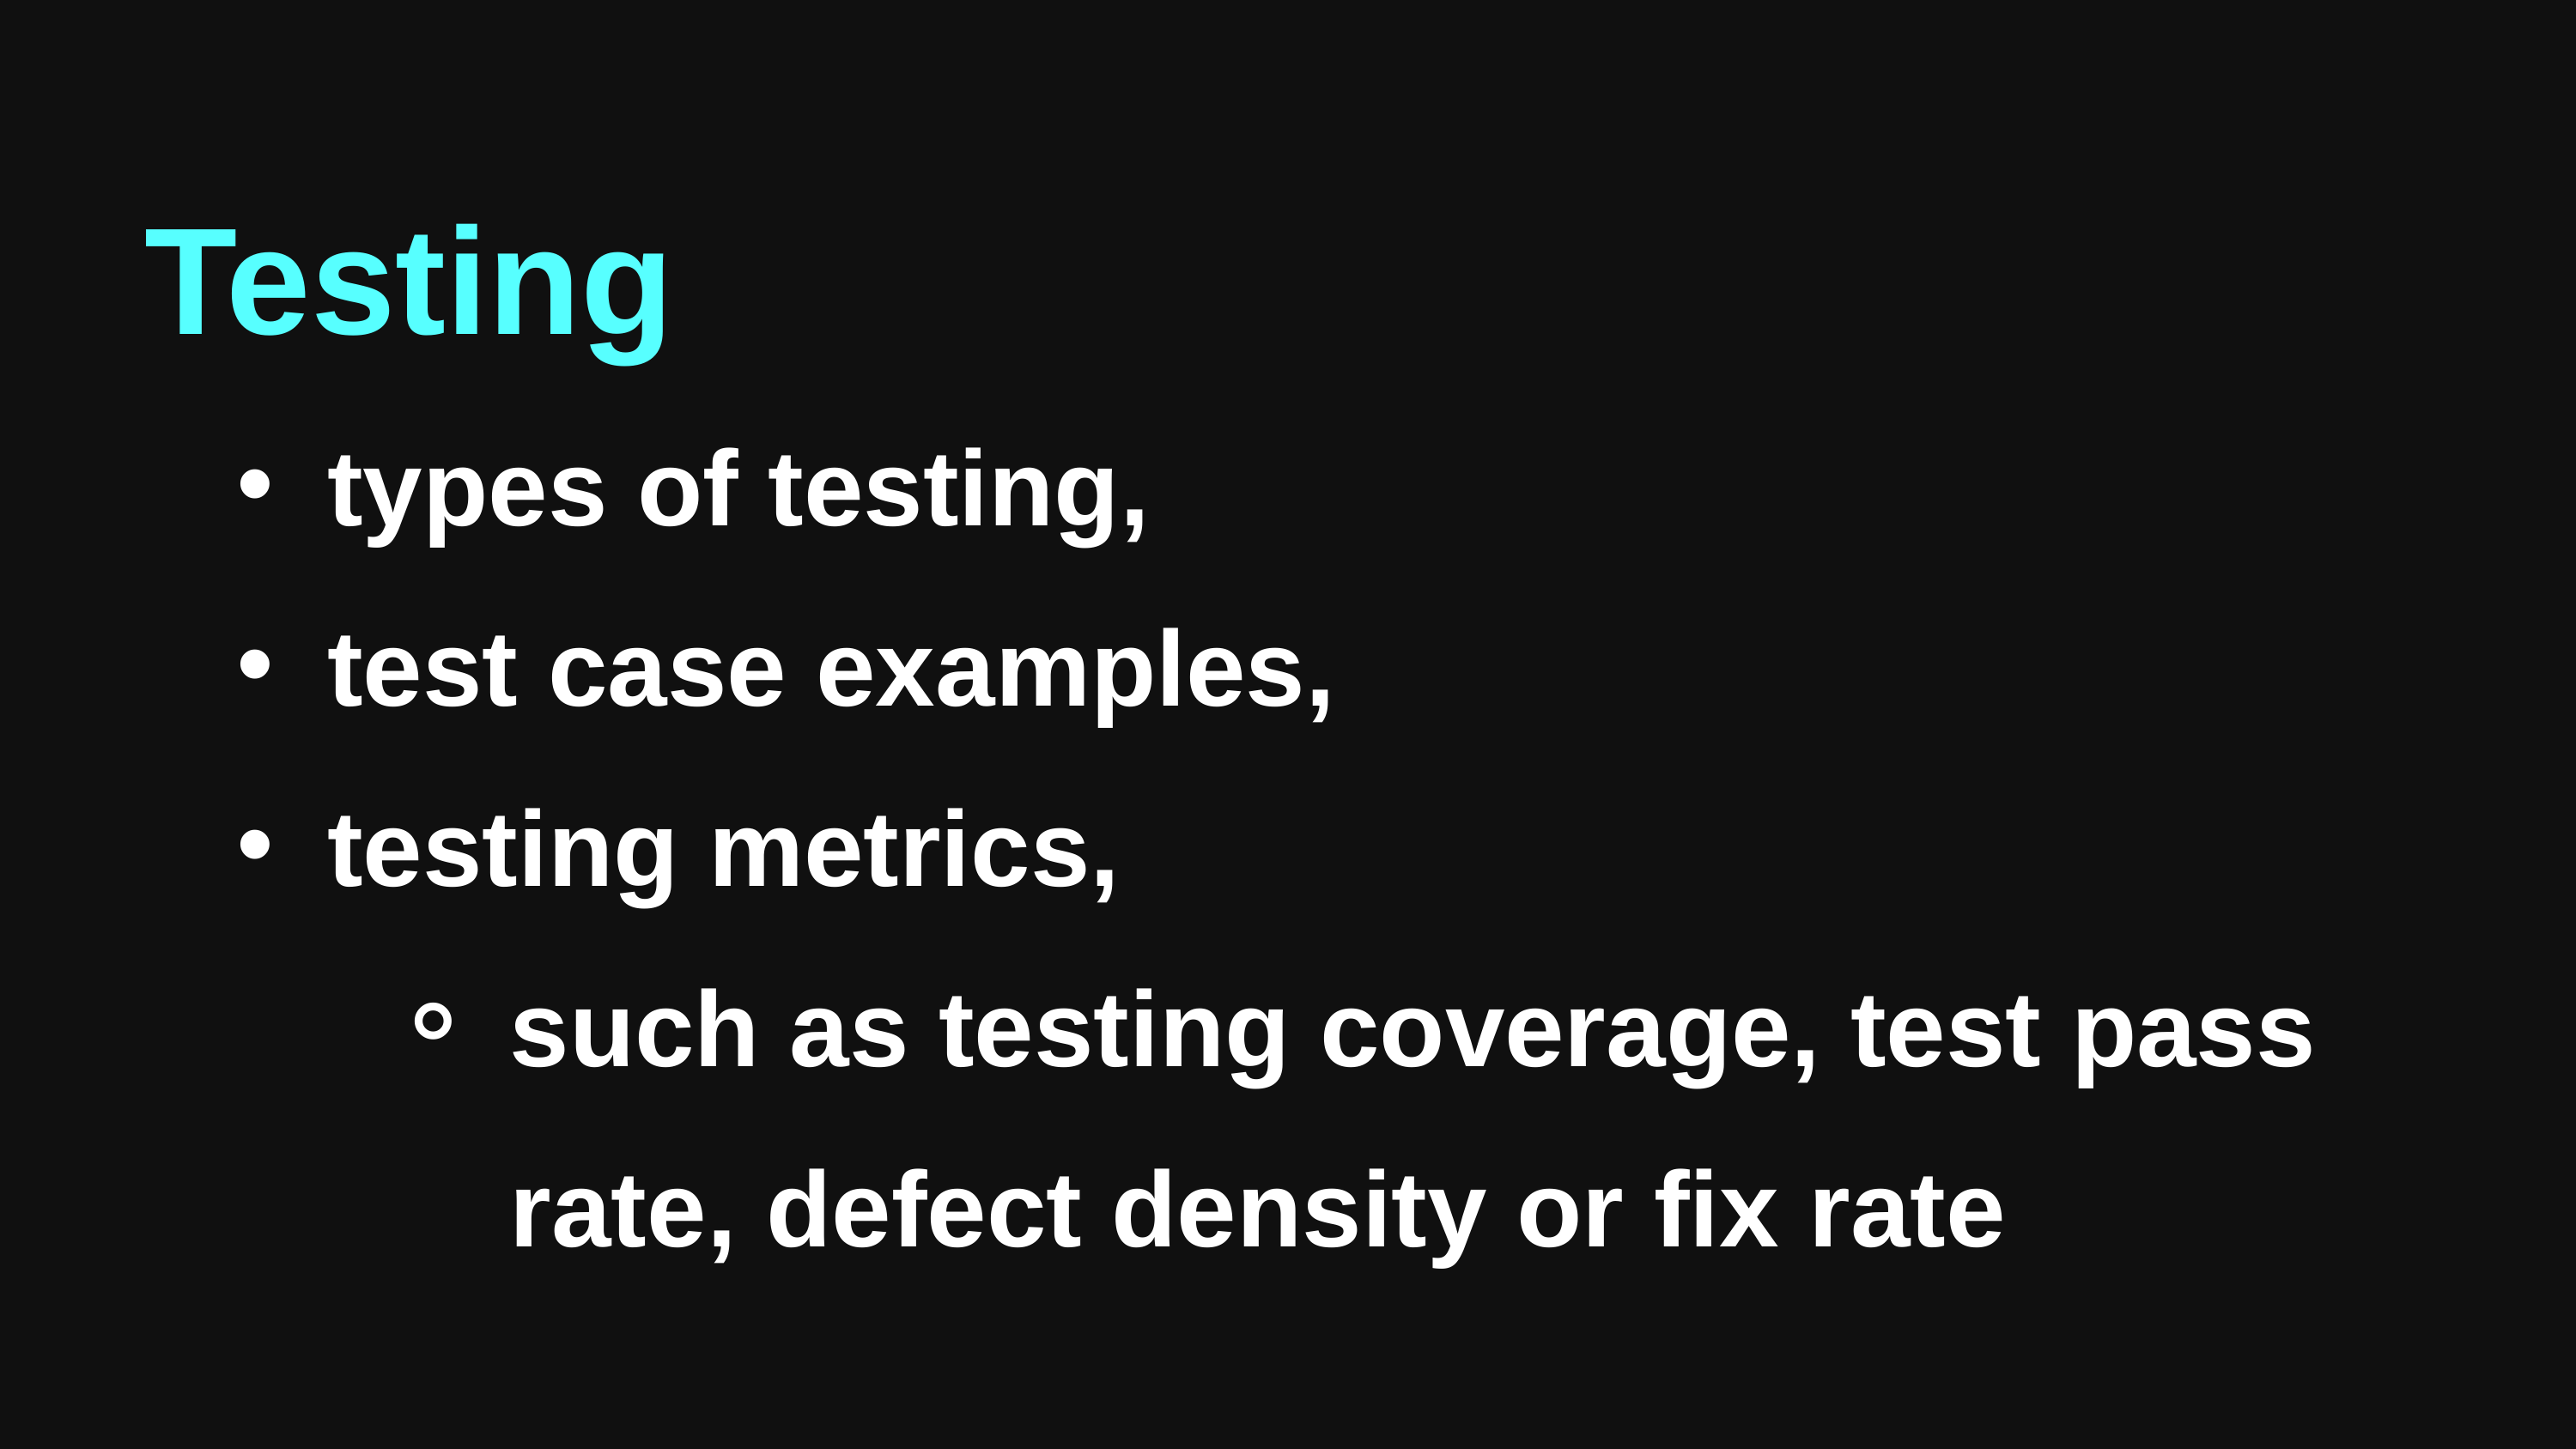

Testing
types of testing,
test case examples,
testing metrics,
such as testing coverage, test pass rate, defect density or fix rate